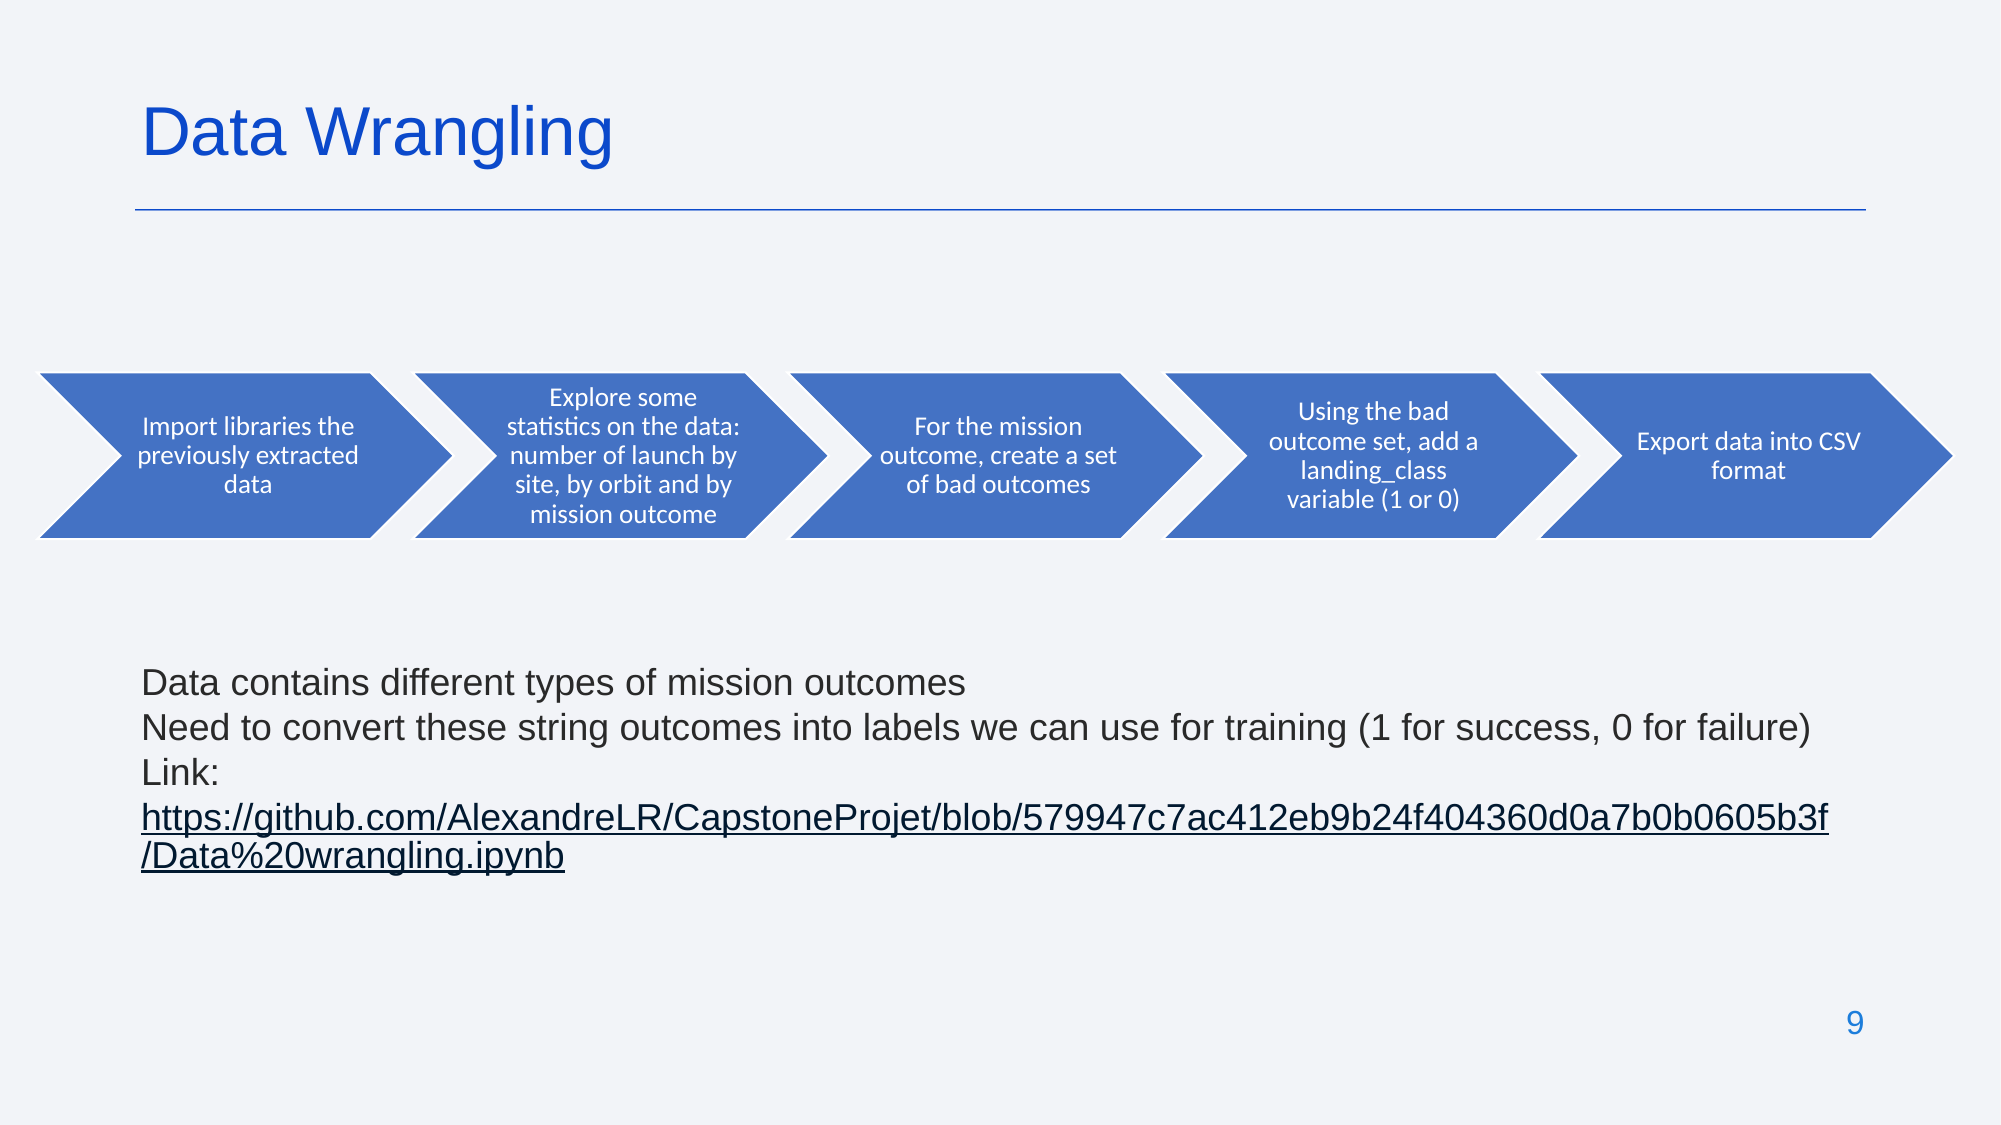

Data Wrangling
Import libraries the previously extracted data
Explore some statistics on the data: number of launch by site, by orbit and by mission outcome
For the mission outcome, create a set of bad outcomes
Using the bad outcome set, add a landing_class variable (1 or 0)
Export data into CSV format
Data contains different types of mission outcomes
Need to convert these string outcomes into labels we can use for training (1 for success, 0 for failure)
Link: https://github.com/AlexandreLR/CapstoneProjet/blob/579947c7ac412eb9b24f404360d0a7b0b0605b3f/Data%20wrangling.ipynb

9